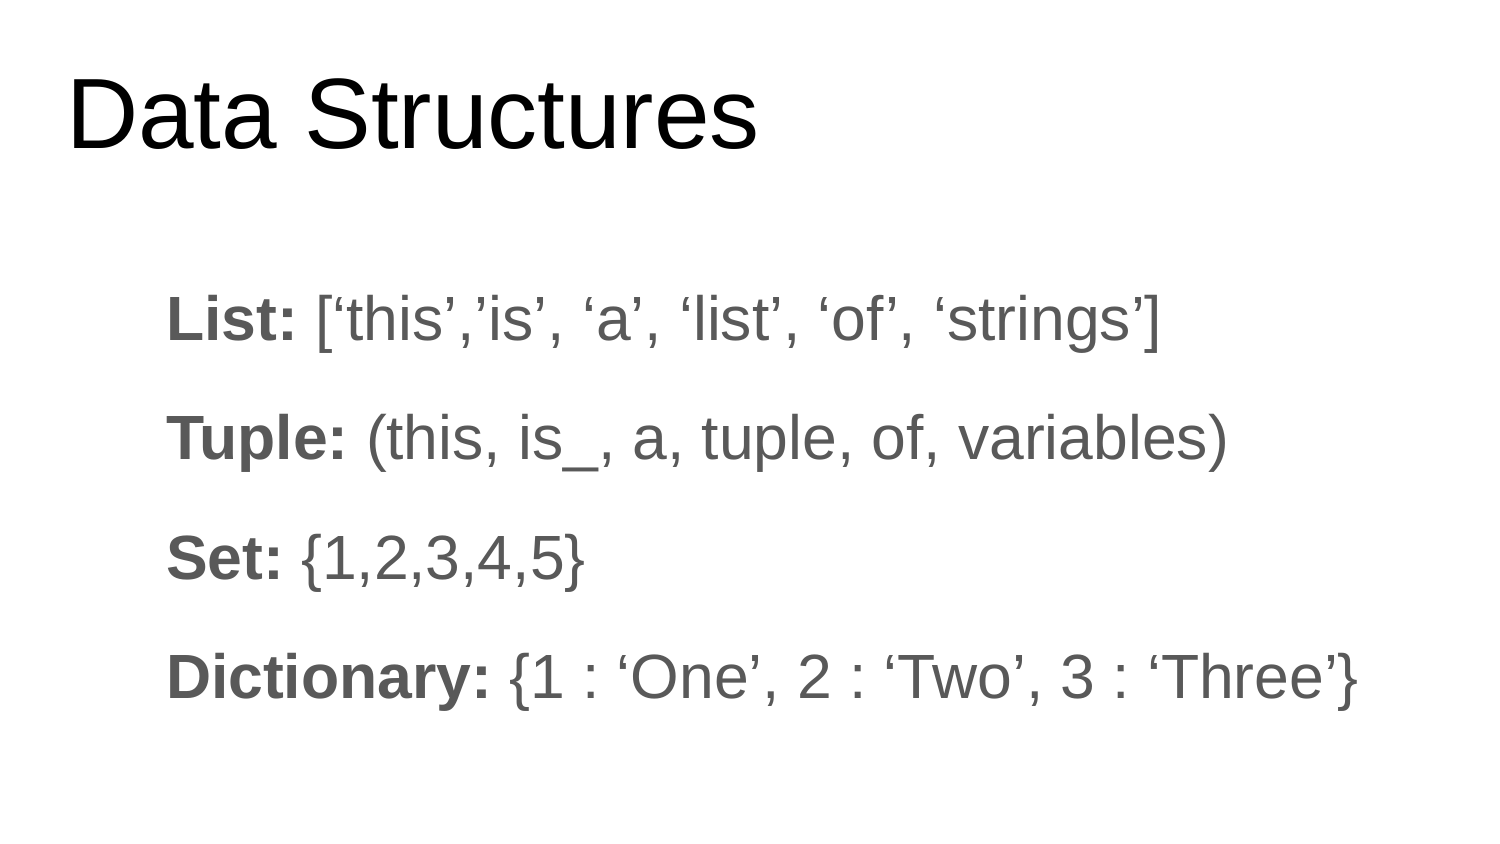

# Data Structures
List: [‘this’,’is’, ‘a’, ‘list’, ‘of’, ‘strings’]
Tuple: (this, is_, a, tuple, of, variables)
Set: {1,2,3,4,5}
Dictionary: {1 : ‘One’, 2 : ‘Two’, 3 : ‘Three’}